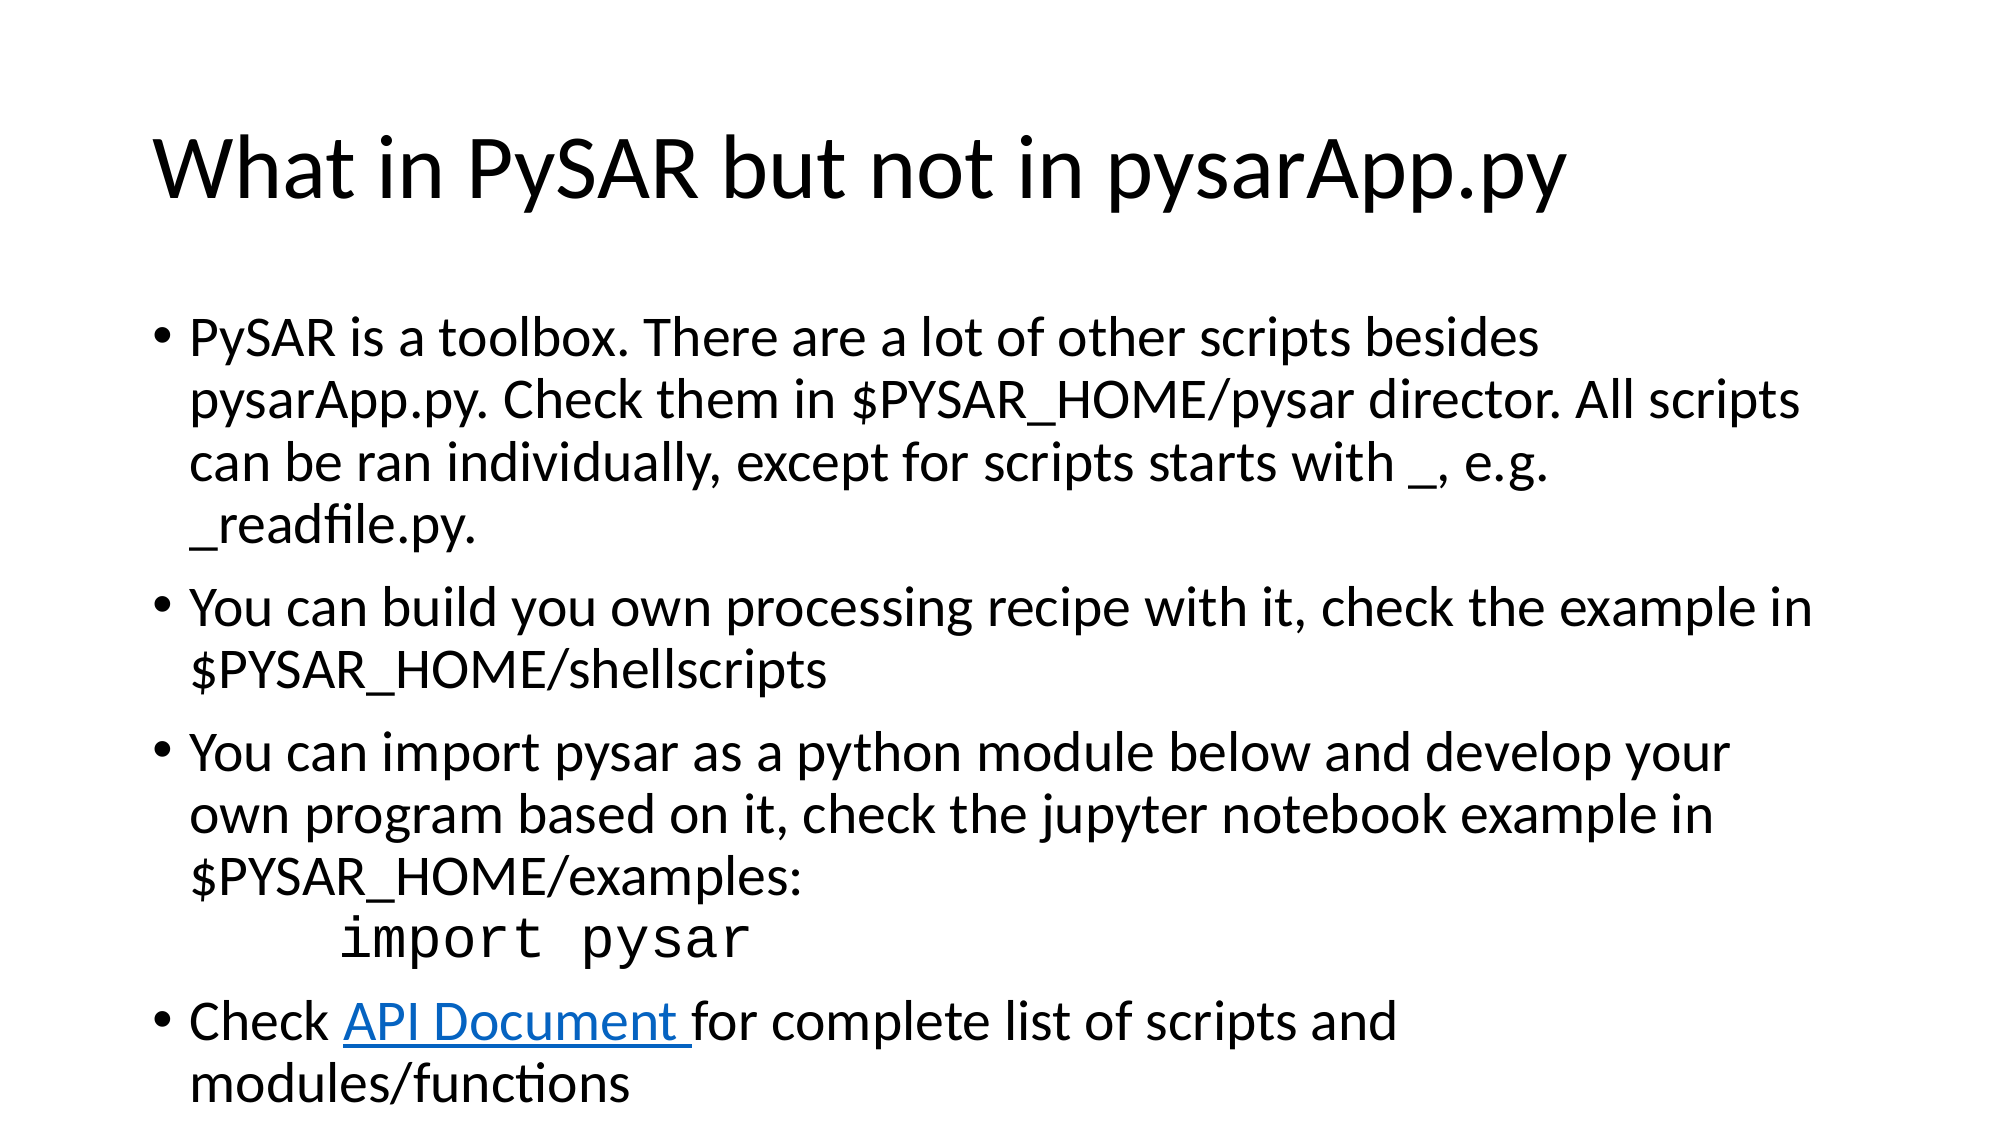

# What in PySAR but not in pysarApp.py
PySAR is a toolbox. There are a lot of other scripts besides pysarApp.py. Check them in $PYSAR_HOME/pysar director. All scripts can be ran individually, except for scripts starts with _, e.g. _readfile.py.
You can build you own processing recipe with it, check the example in $PYSAR_HOME/shellscripts
You can import pysar as a python module below and develop your own program based on it, check the jupyter notebook example in $PYSAR_HOME/examples:
	import pysar
Check API Document for complete list of scripts and modules/functions